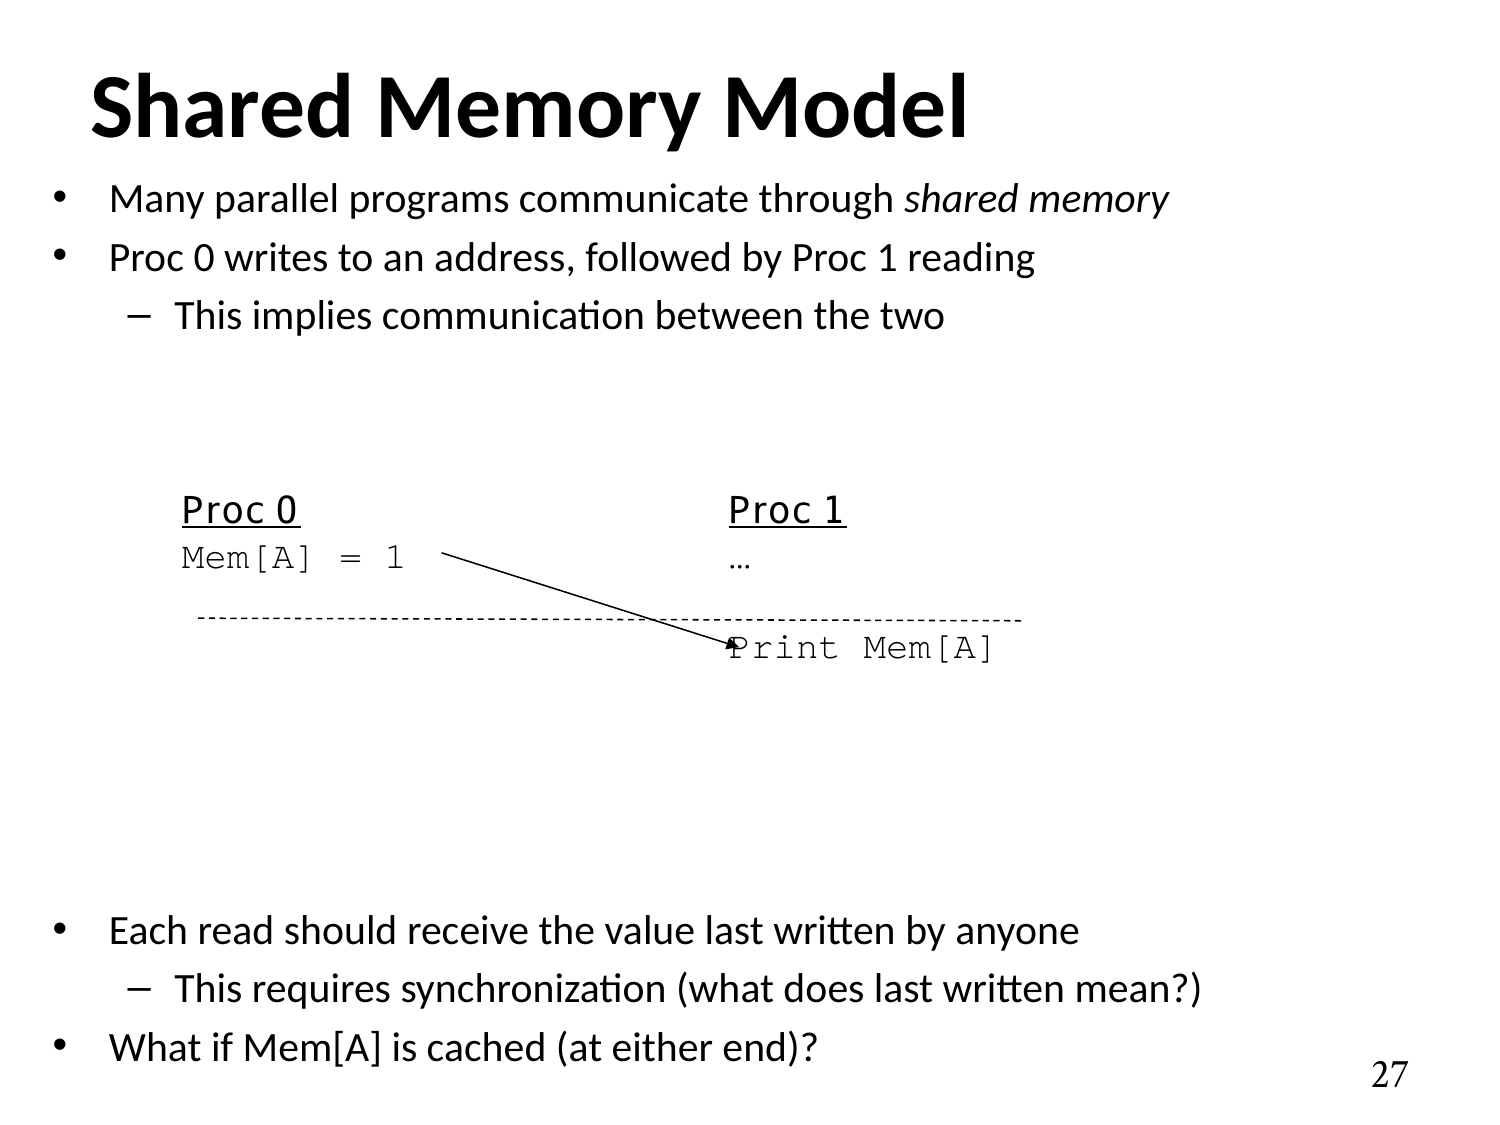

# Shared Memory Model
Many parallel programs communicate through shared memory
Proc 0 writes to an address, followed by Proc 1 reading
This implies communication between the two

Each read should receive the value last written by anyone
This requires synchronization (what does last written mean?)
What if Mem[A] is cached (at either end)?
Proc 0
Mem[A] = 1
Proc 1
…

Print Mem[A]
27